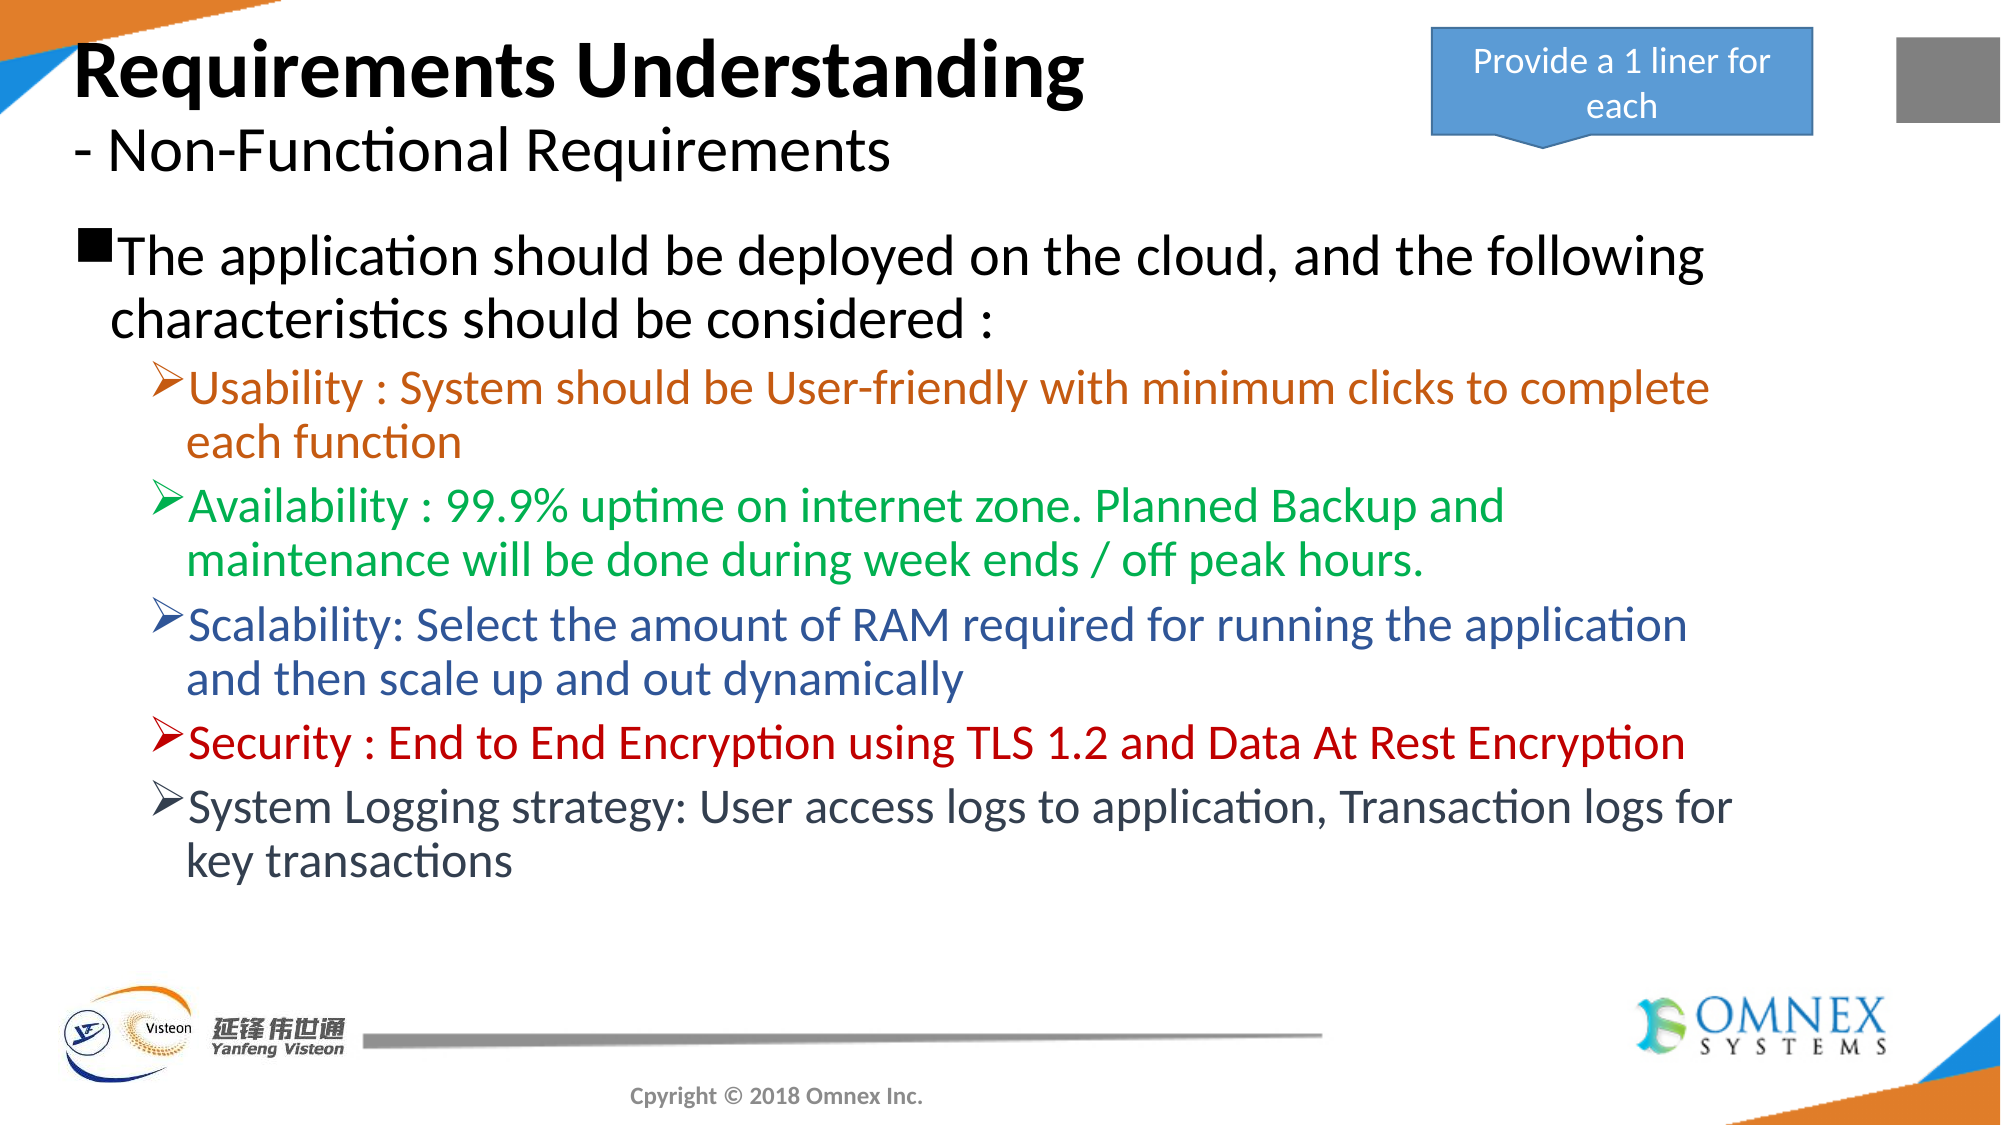

# Requirements Understanding - Non-Functional Requirements
Provide a 1 liner for each
The application should be deployed on the cloud, and the following characteristics should be considered :
Usability : System should be User-friendly with minimum clicks to complete each function
Availability : 99.9% uptime on internet zone. Planned Backup and maintenance will be done during week ends / off peak hours.
Scalability: Select the amount of RAM required for running the application and then scale up and out dynamically
Security : End to End Encryption using TLS 1.2 and Data At Rest Encryption
System Logging strategy: User access logs to application, Transaction logs for key transactions
Cpyright © 2018 Omnex Inc.